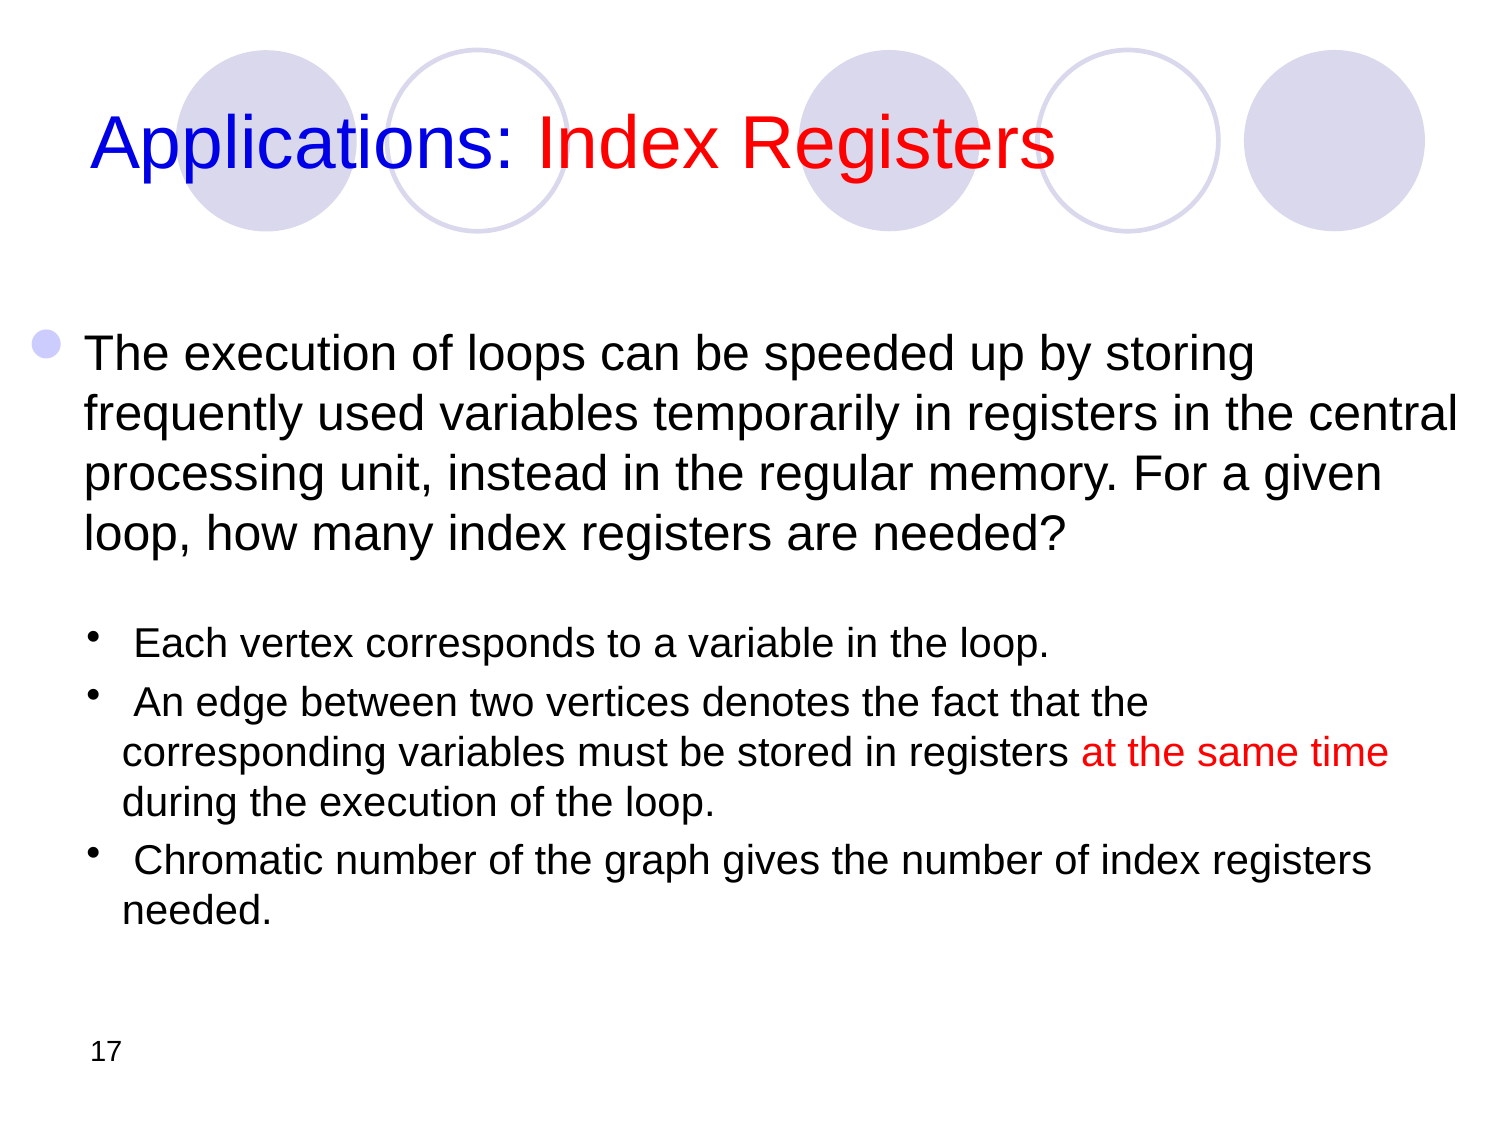

# Applications: Index Registers
The execution of loops can be speeded up by storing frequently used variables temporarily in registers in the central processing unit, instead in the regular memory. For a given loop, how many index registers are needed?

 Each vertex corresponds to a variable in the loop.
 An edge between two vertices denotes the fact that the    corresponding variables must be stored in registers at the same time during the execution of the loop.
 Chromatic number of the graph gives the number of index registers needed.
17